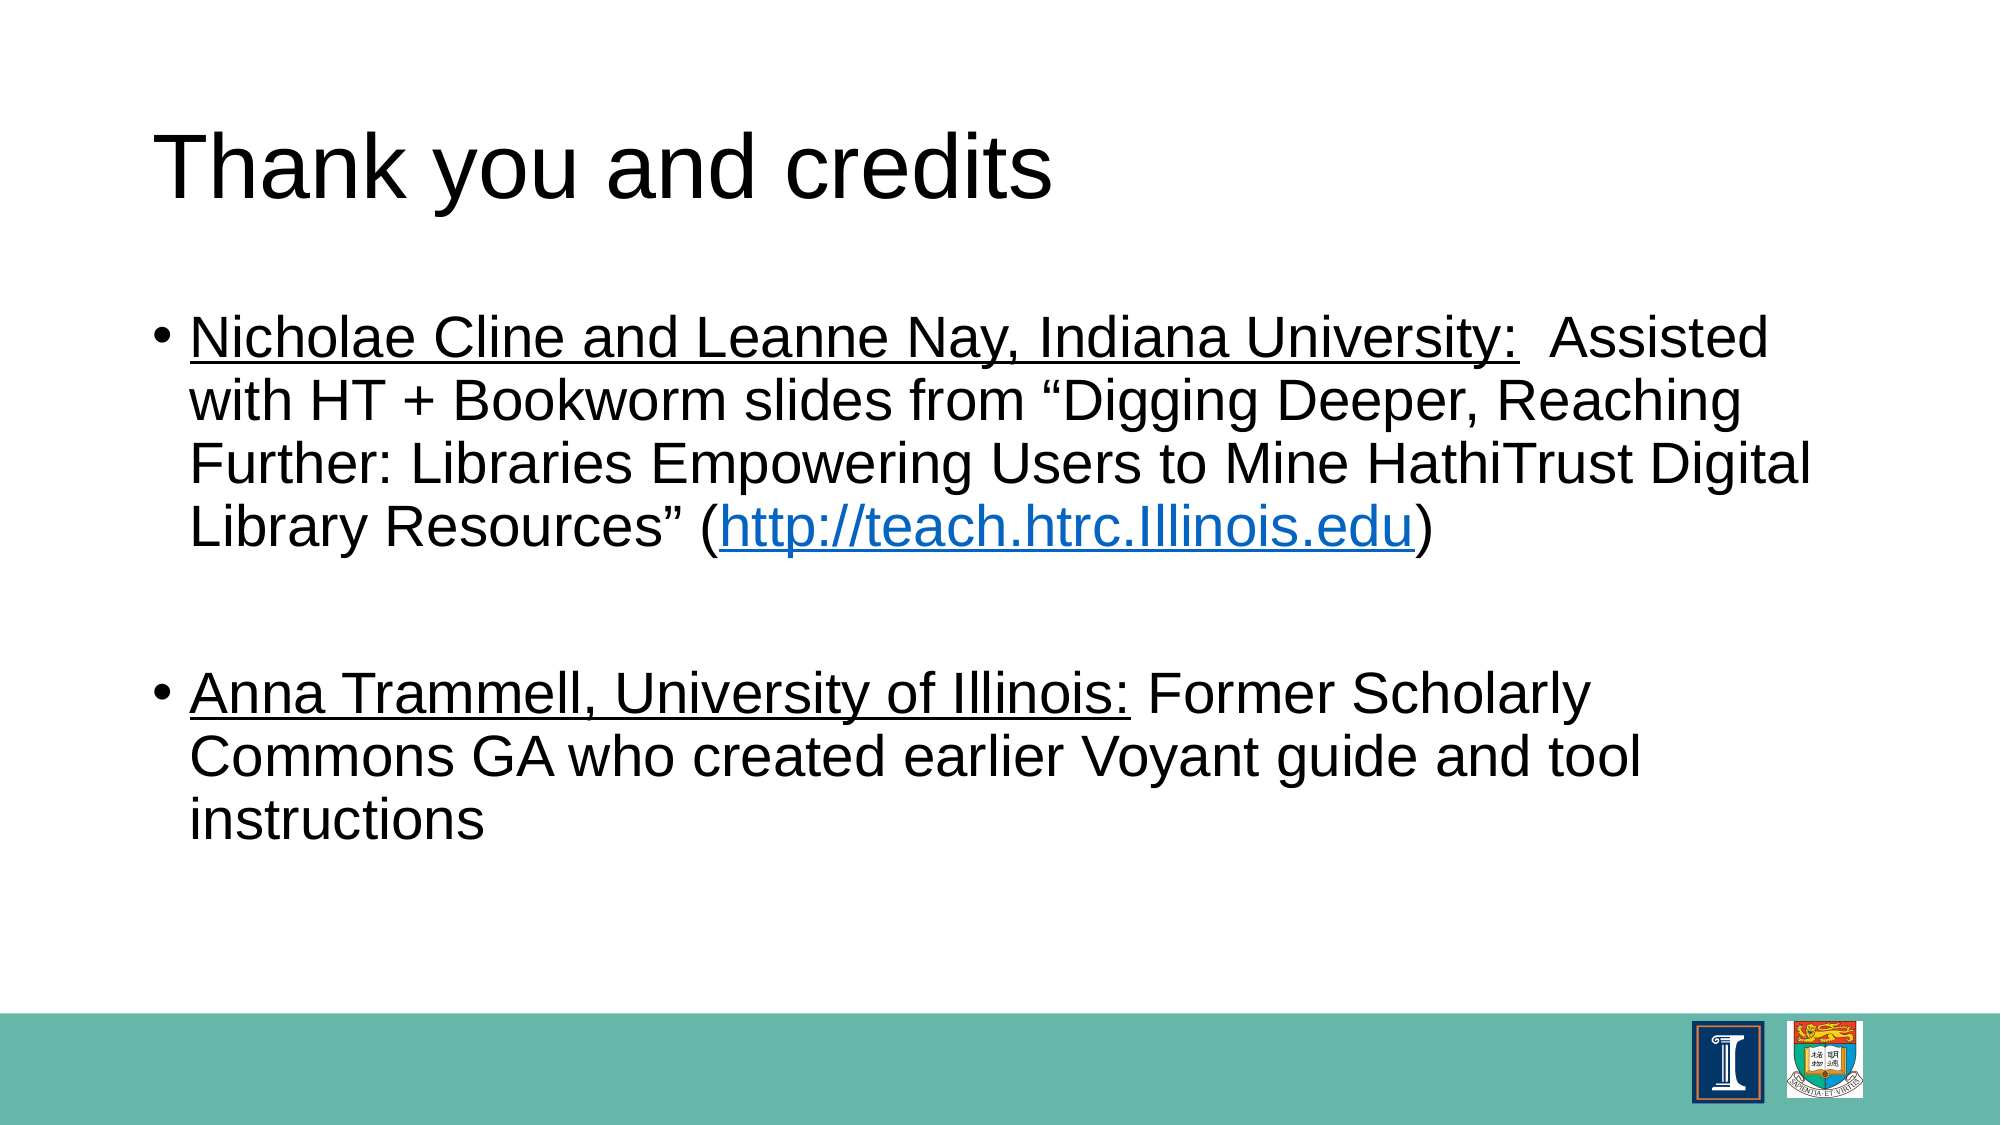

# Thank you and credits
Nicholae Cline and Leanne Nay, Indiana University:  Assisted with HT + Bookworm slides from “Digging Deeper, Reaching Further: Libraries Empowering Users to Mine HathiTrust Digital Library Resources” (http://teach.htrc.Illinois.edu)

Anna Trammell, University of Illinois: Former Scholarly Commons GA who created earlier Voyant guide and tool instructions